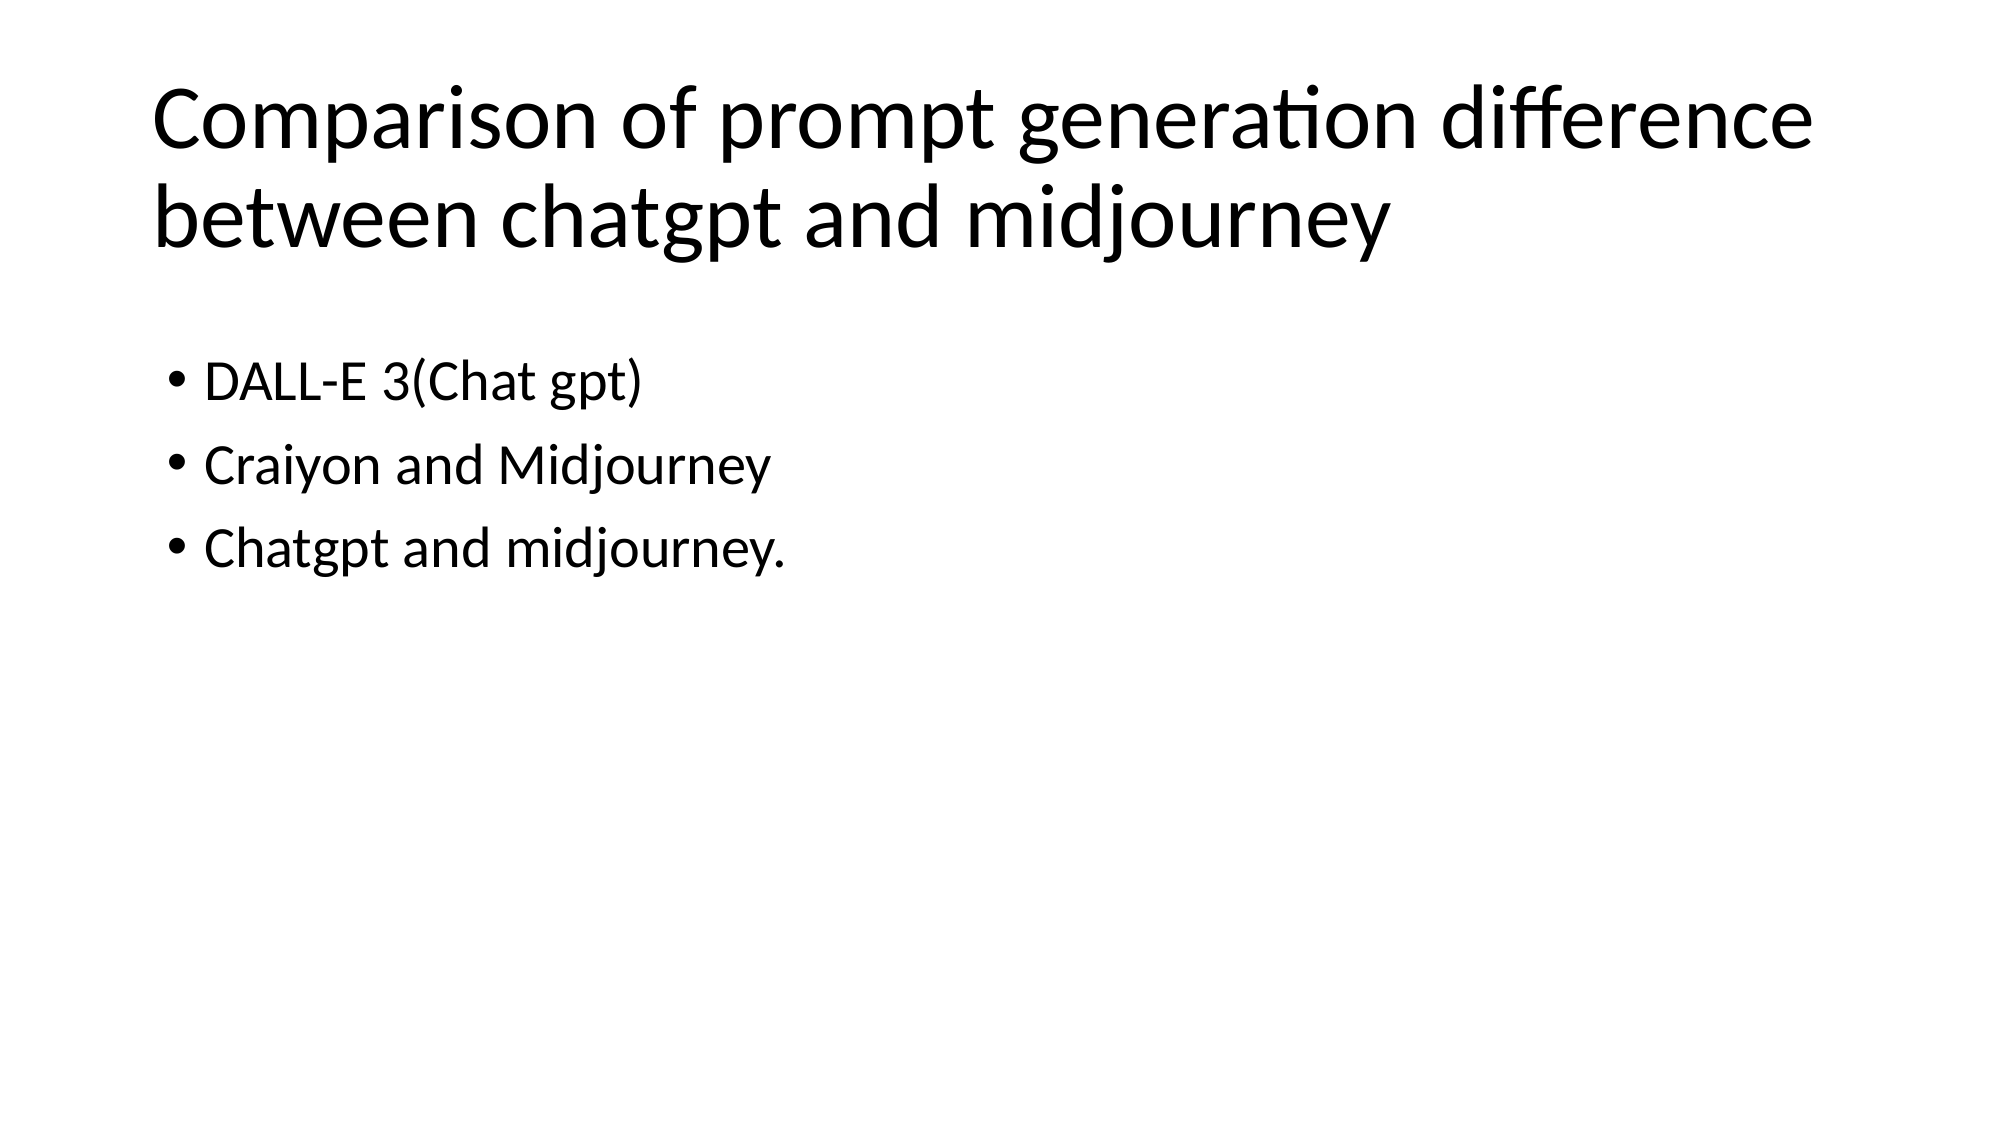

Comparison of prompt generation difference between chatgpt and midjourney

DALL-E 3(Chat gpt)
Craiyon and Midjourney
Chatgpt and midjourney.